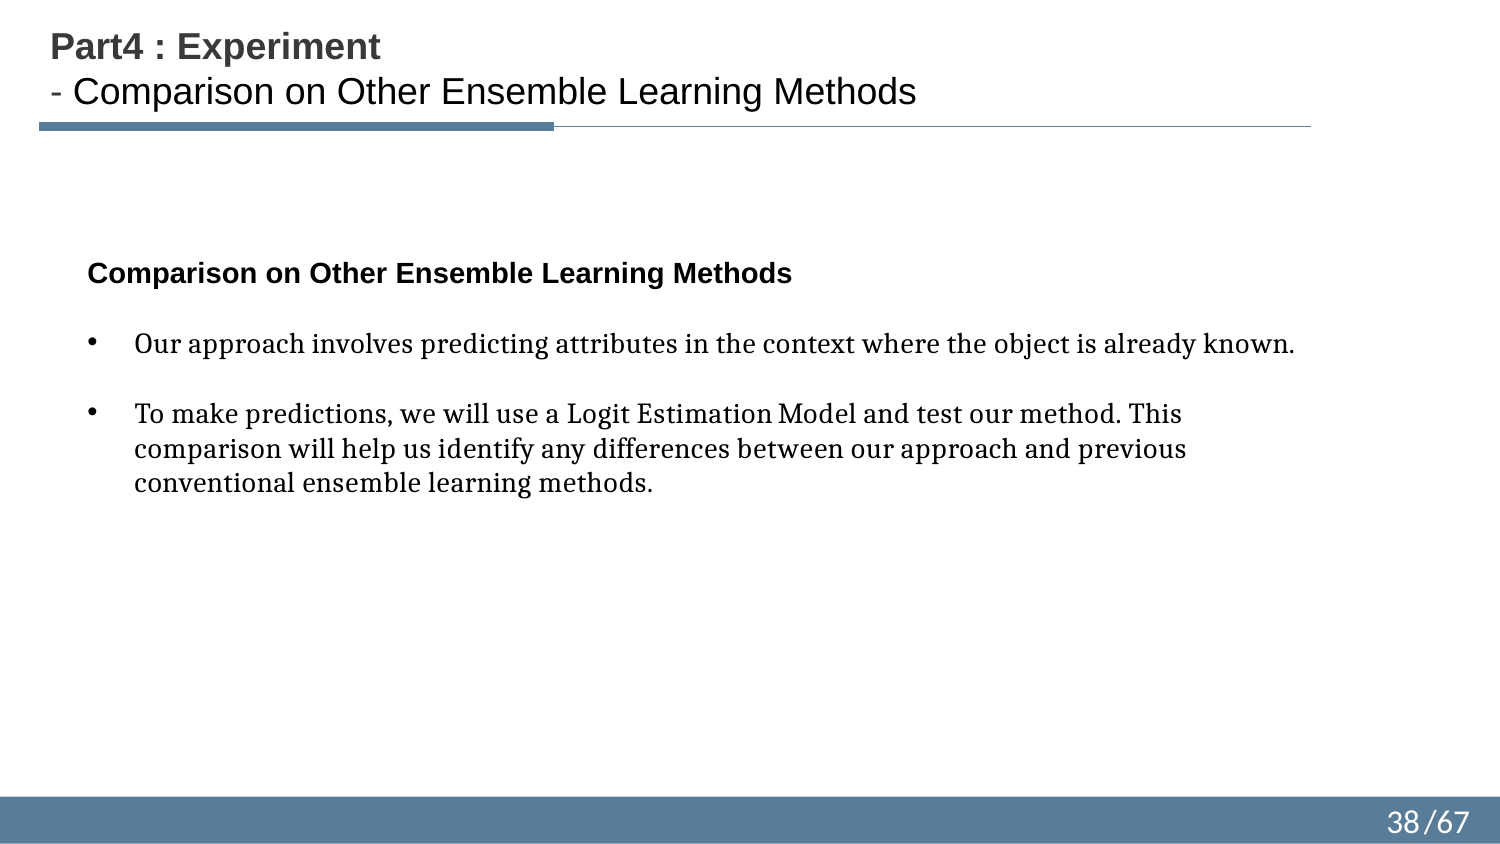

Part4 : Experiment
- Comparison on Other Ensemble Learning Methods
Comparison on Other Ensemble Learning Methods

Our approach involves predicting attributes in the context where the object is already known.

To make predictions, we will use a Logit Estimation Model and test our method. This comparison will help us identify any differences between our approach and previous conventional ensemble learning methods.

38
/67